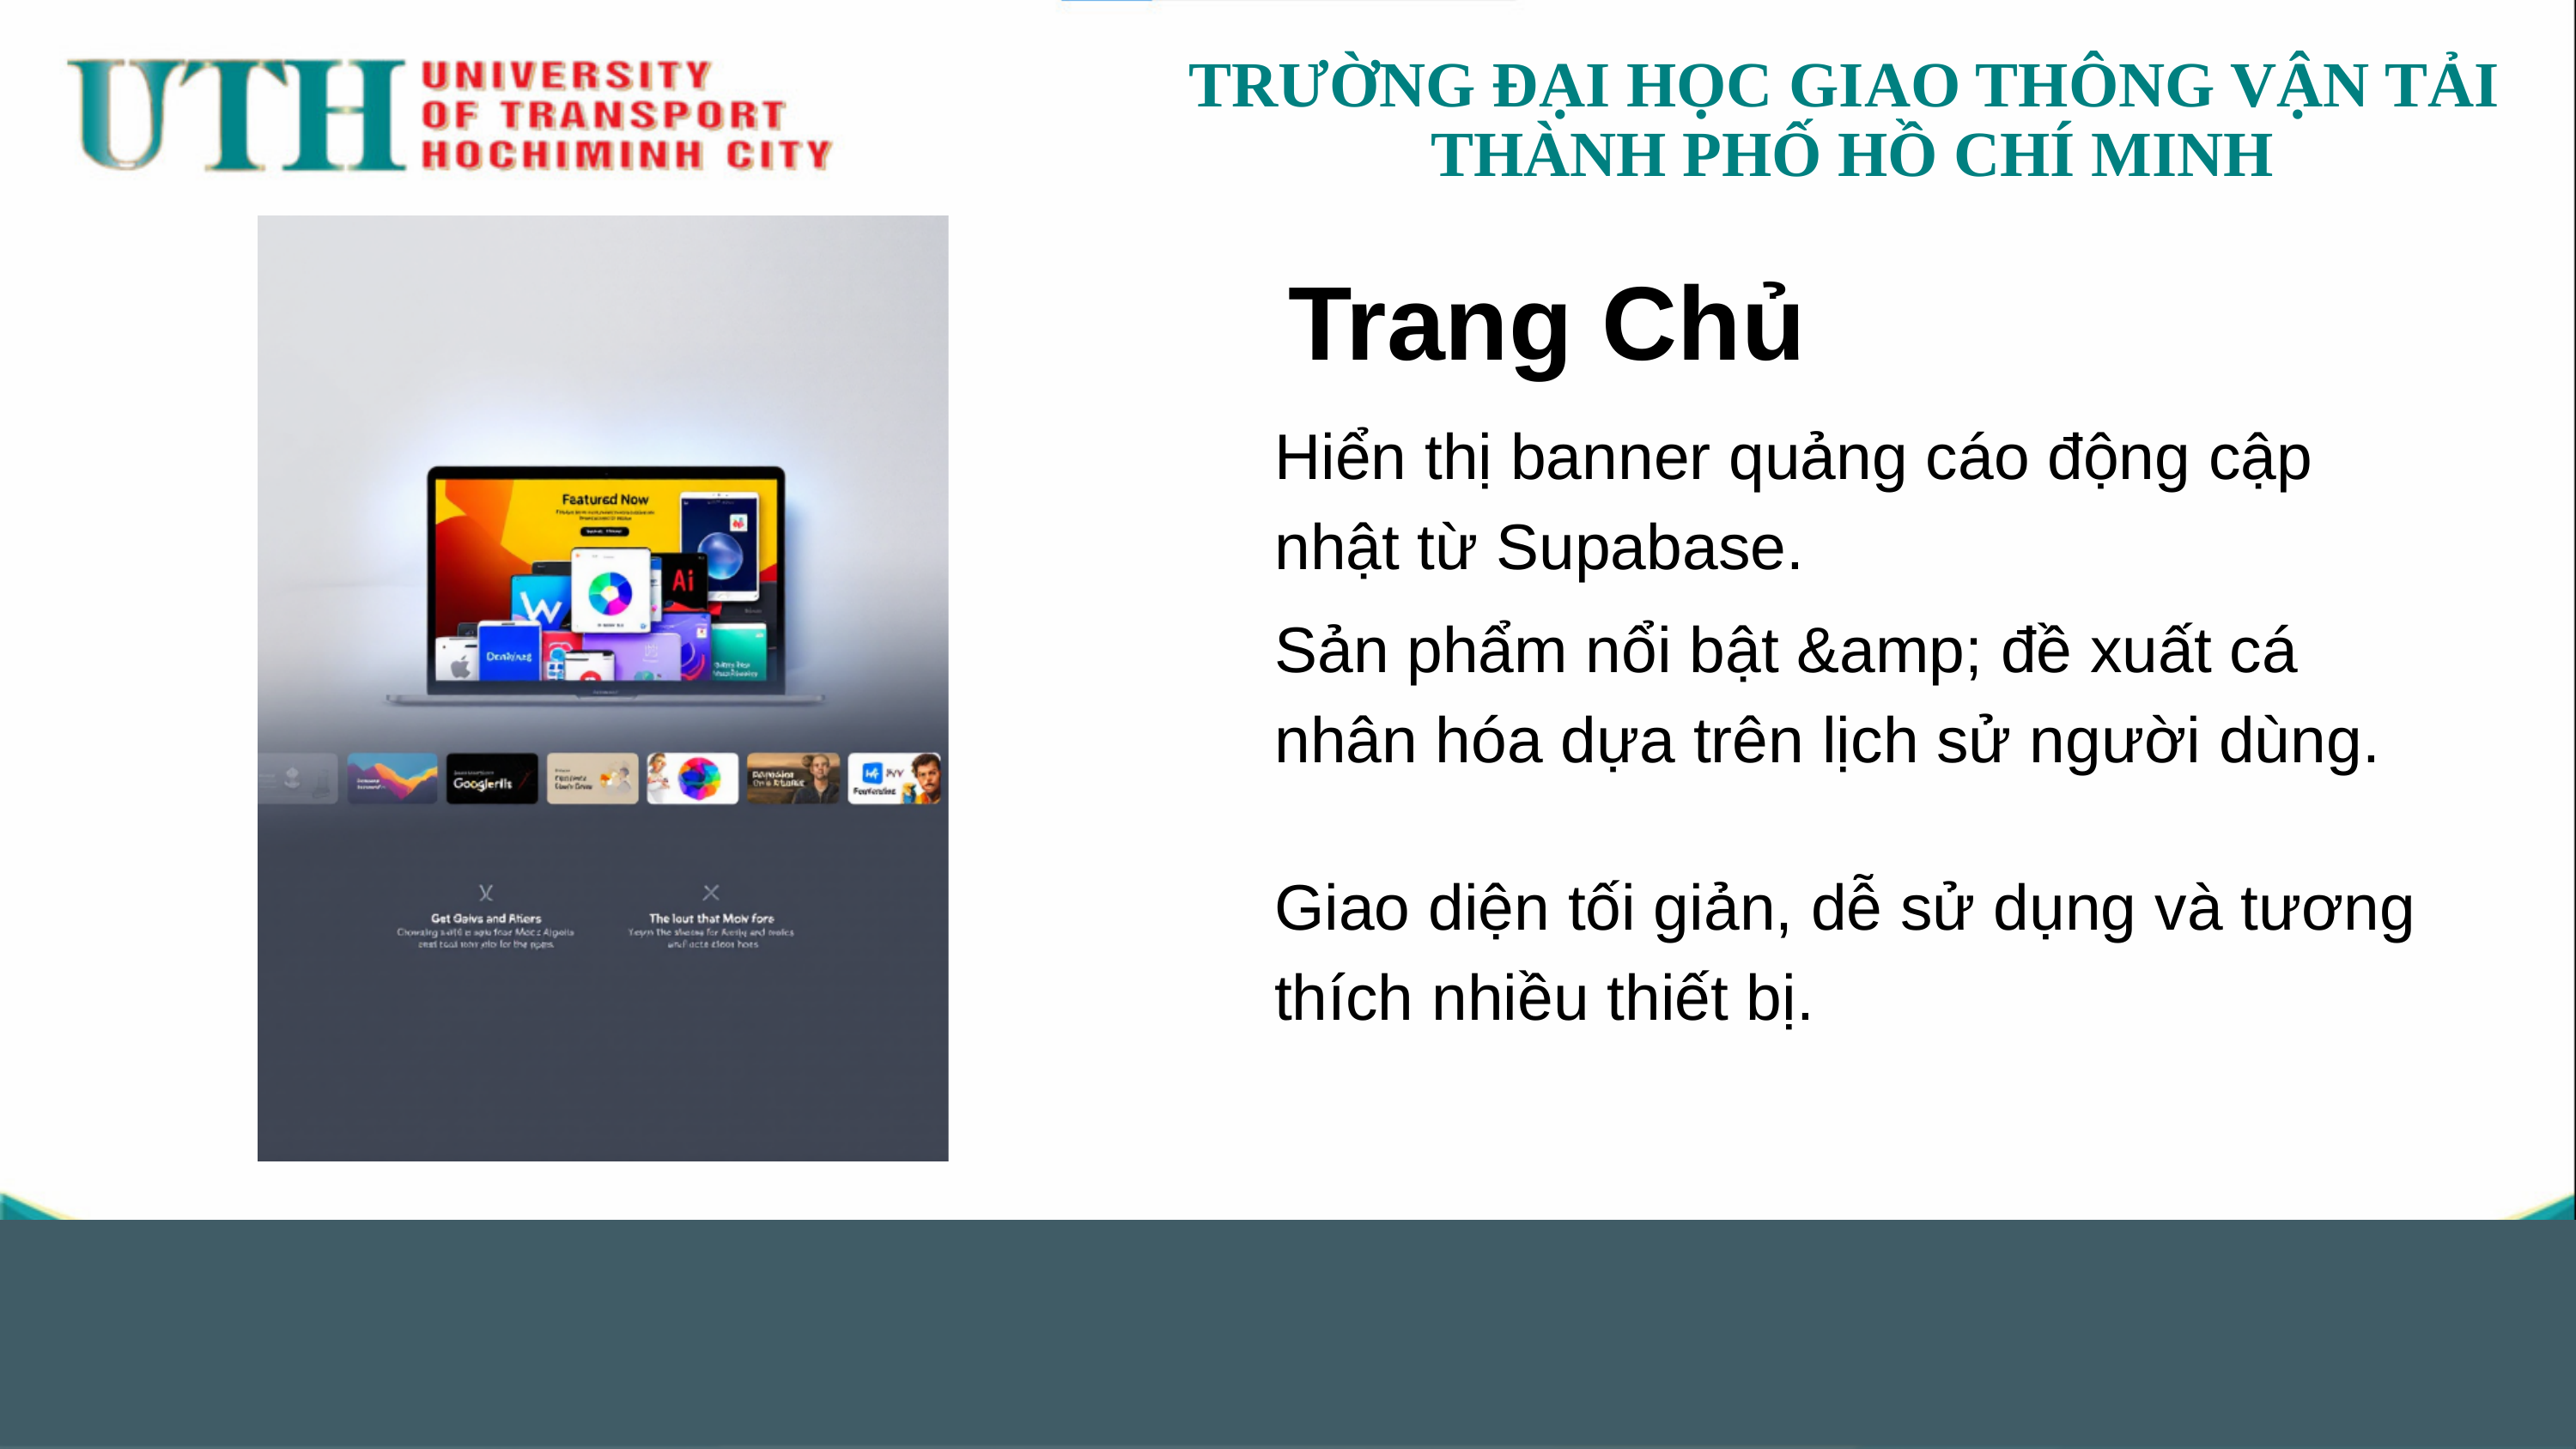

Trang Chủ
Hiển thị banner quảng cáo động cập nhật từ Supabase.
Sản phẩm nổi bật &amp; đề xuất cá nhân hóa dựa trên lịch sử người dùng.
Giao diện tối giản, dễ sử dụng và tương thích nhiều thiết bị.